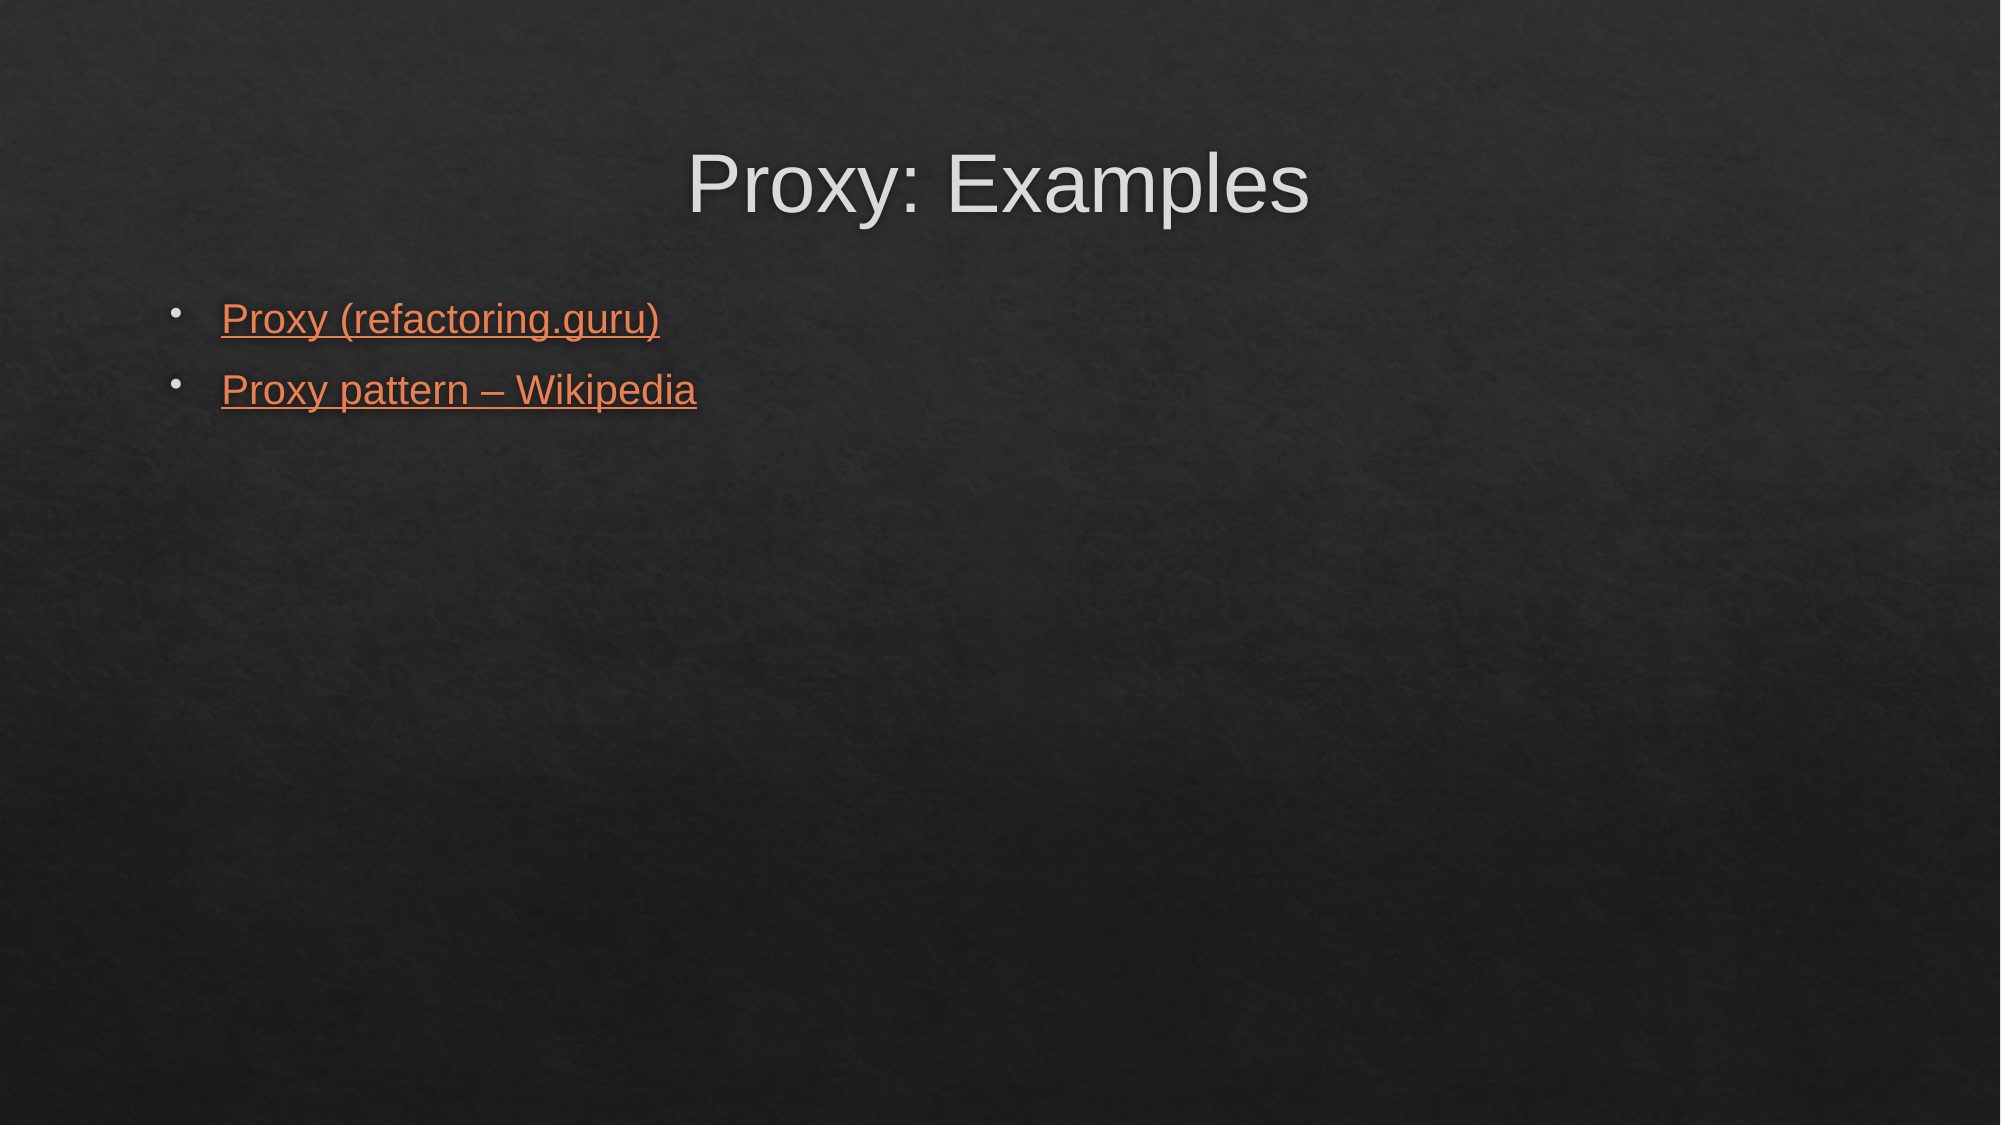

# Proxy: Examples
Proxy (refactoring.guru)
Proxy pattern – Wikipedia